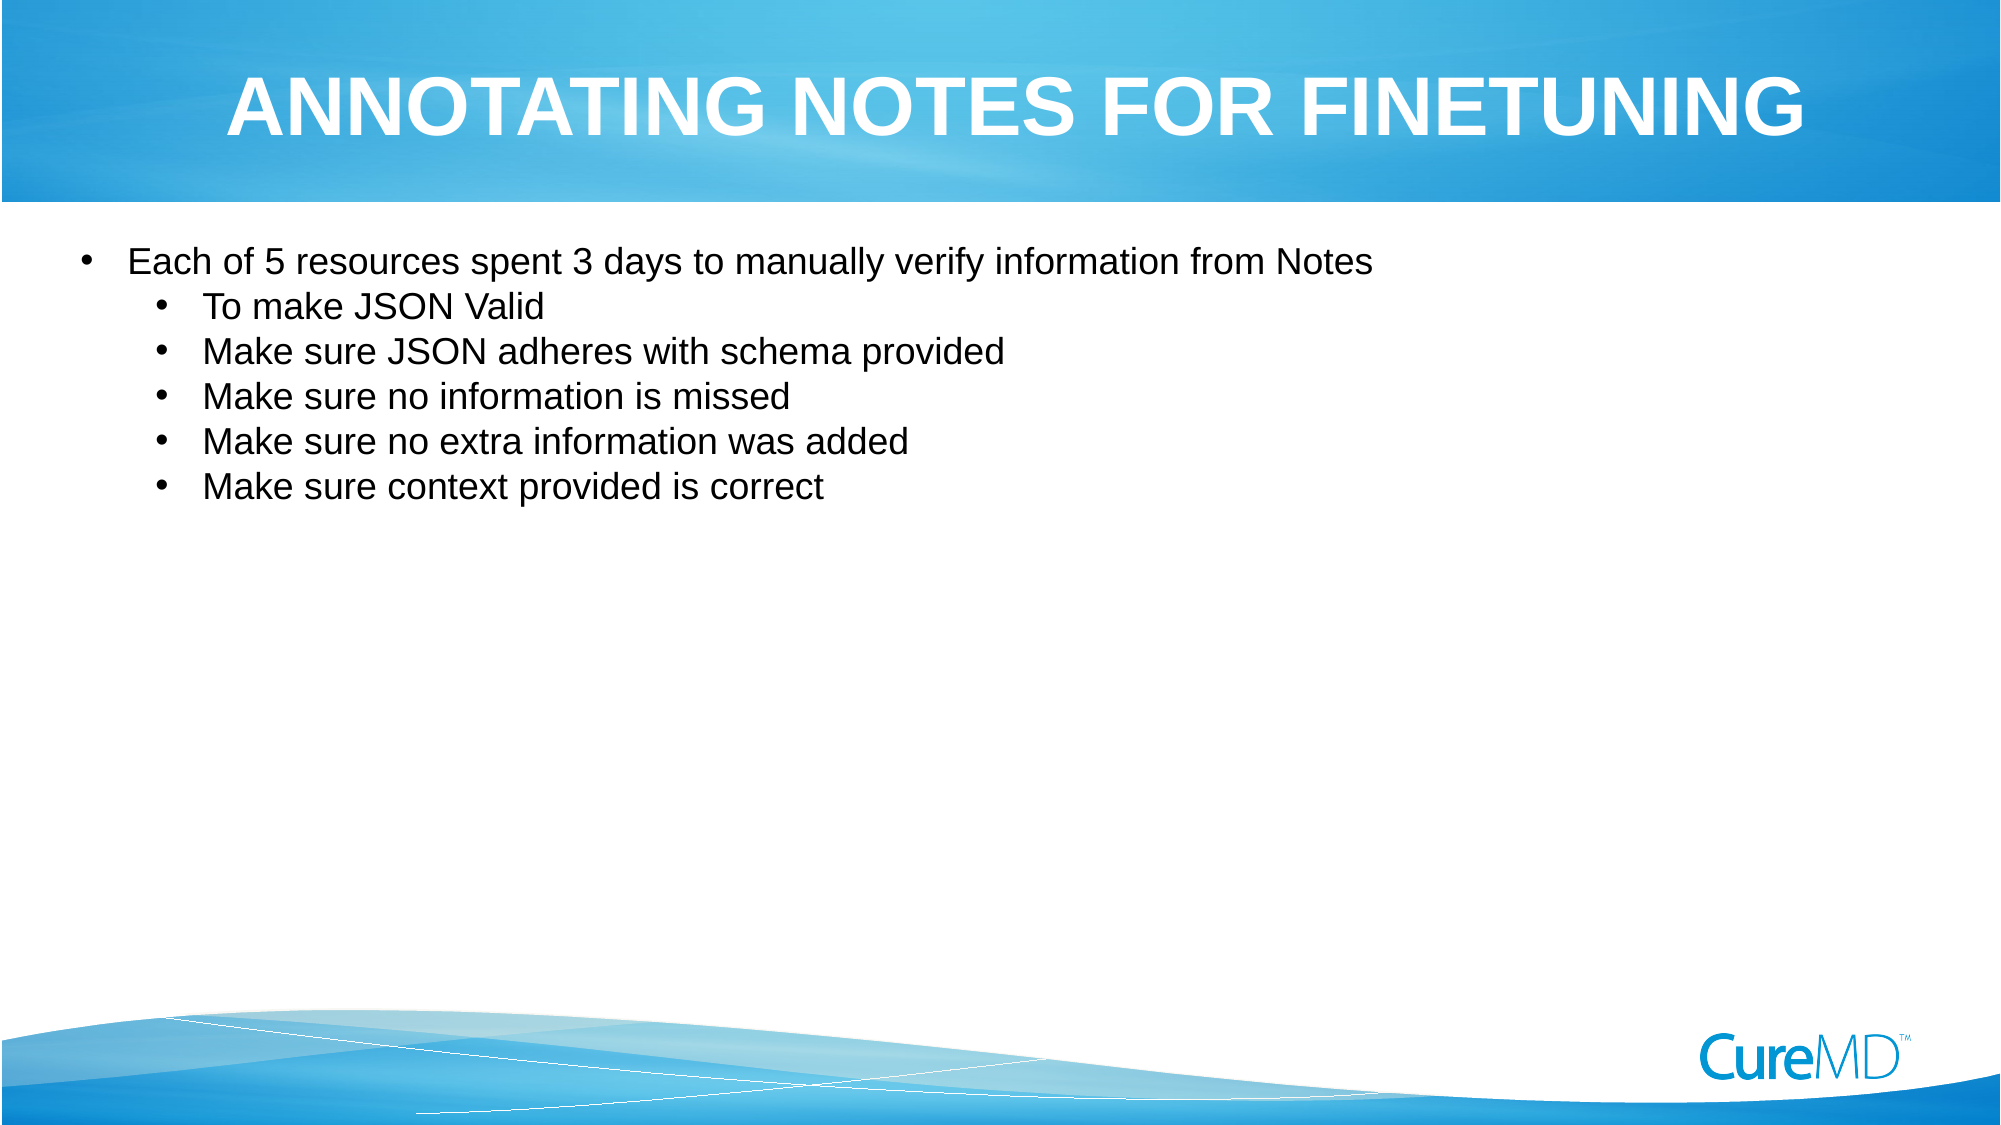

# Annotating Notes for Finetuning
Each of 5 resources spent 3 days to manually verify information from Notes
To make JSON Valid
Make sure JSON adheres with schema provided
Make sure no information is missed
Make sure no extra information was added
Make sure context provided is correct